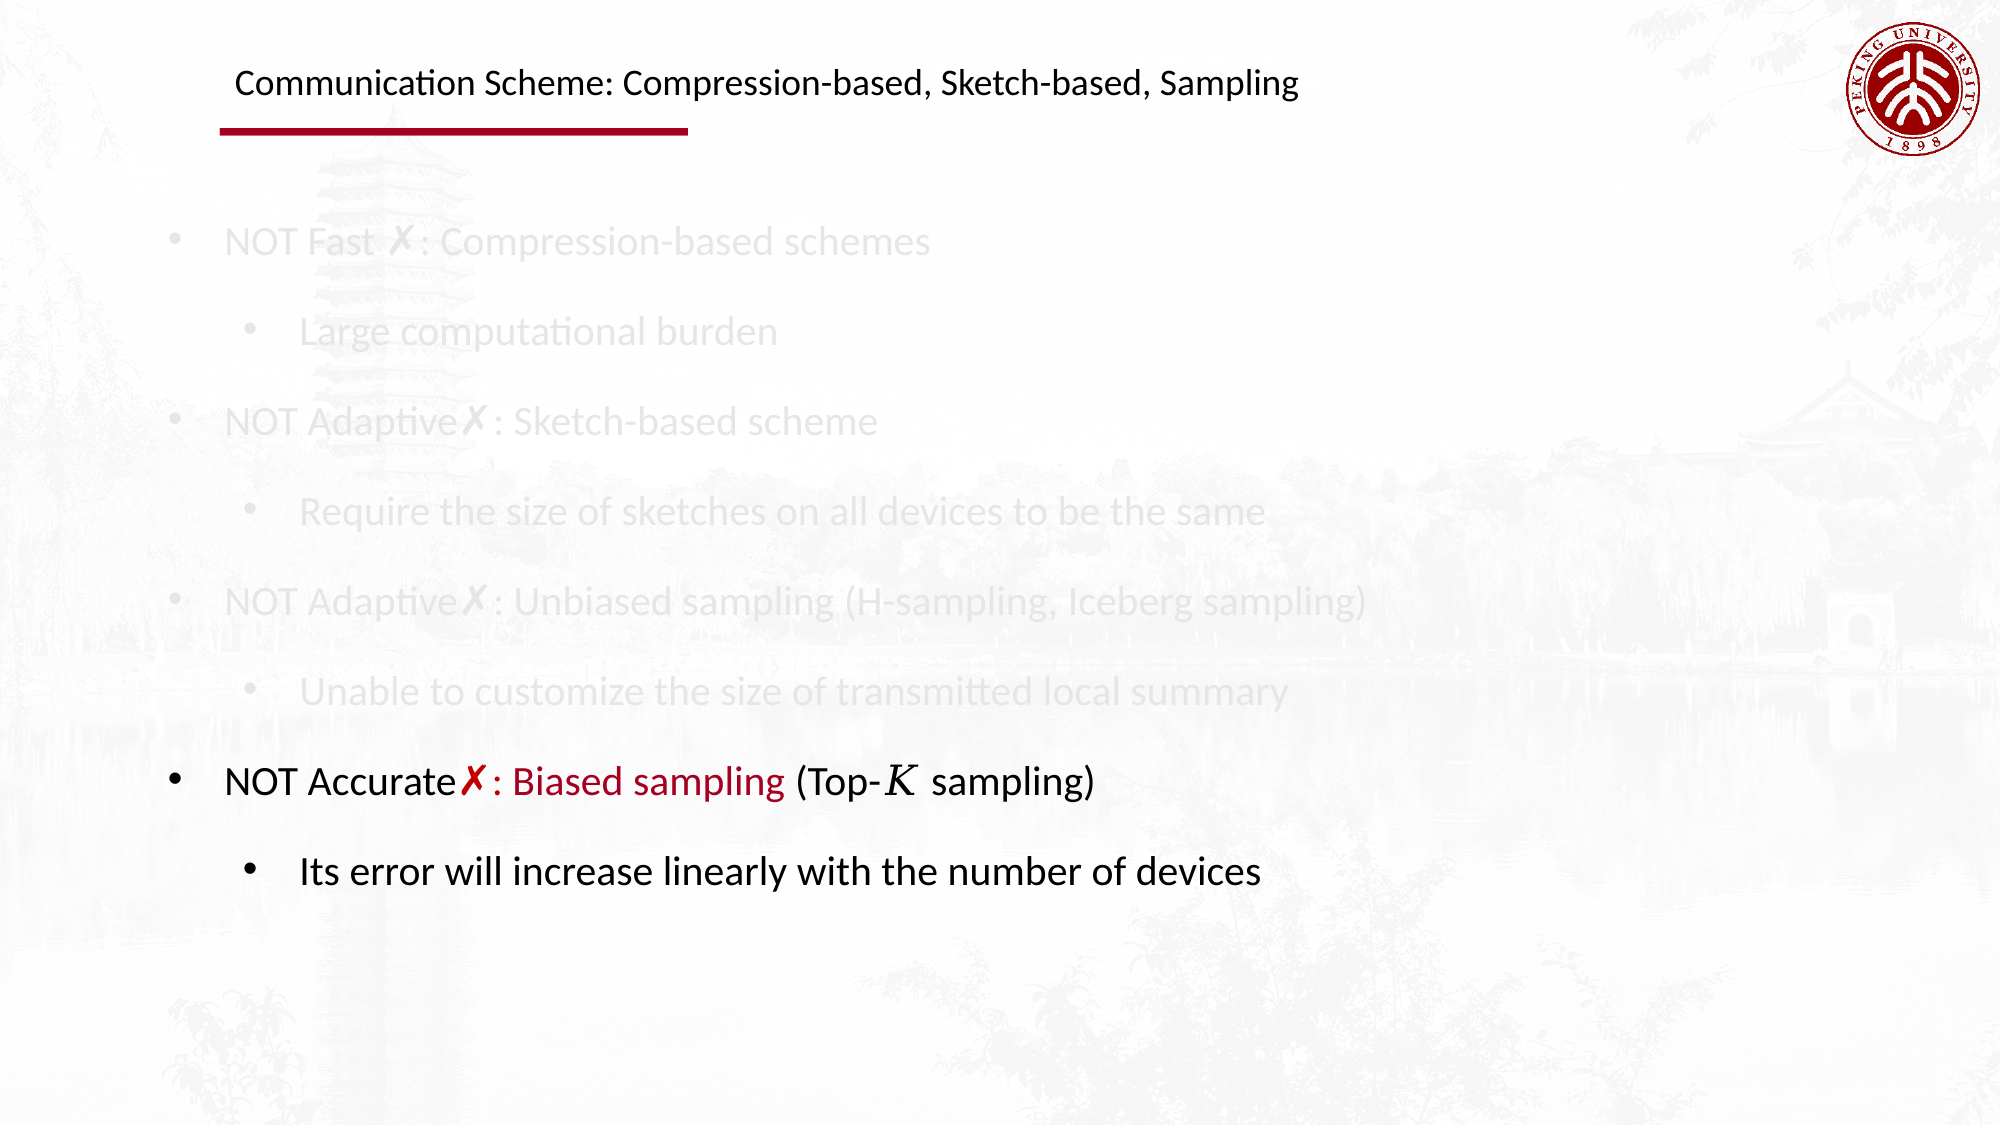

Communication Scheme: Compression-based, Sketch-based, Sampling

NOT Fast ✗: Compression-based schemes
Large computational burden
NOT Adaptive✗: Sketch-based scheme
Require the size of sketches on all devices to be the same
NOT Adaptive✗: Unbiased sampling (H-sampling, Iceberg sampling)
Unable to customize the size of transmitted local summary
NOT Accurate✗: Biased sampling (Top-𝐾 sampling)
Its error will increase linearly with the number of devices